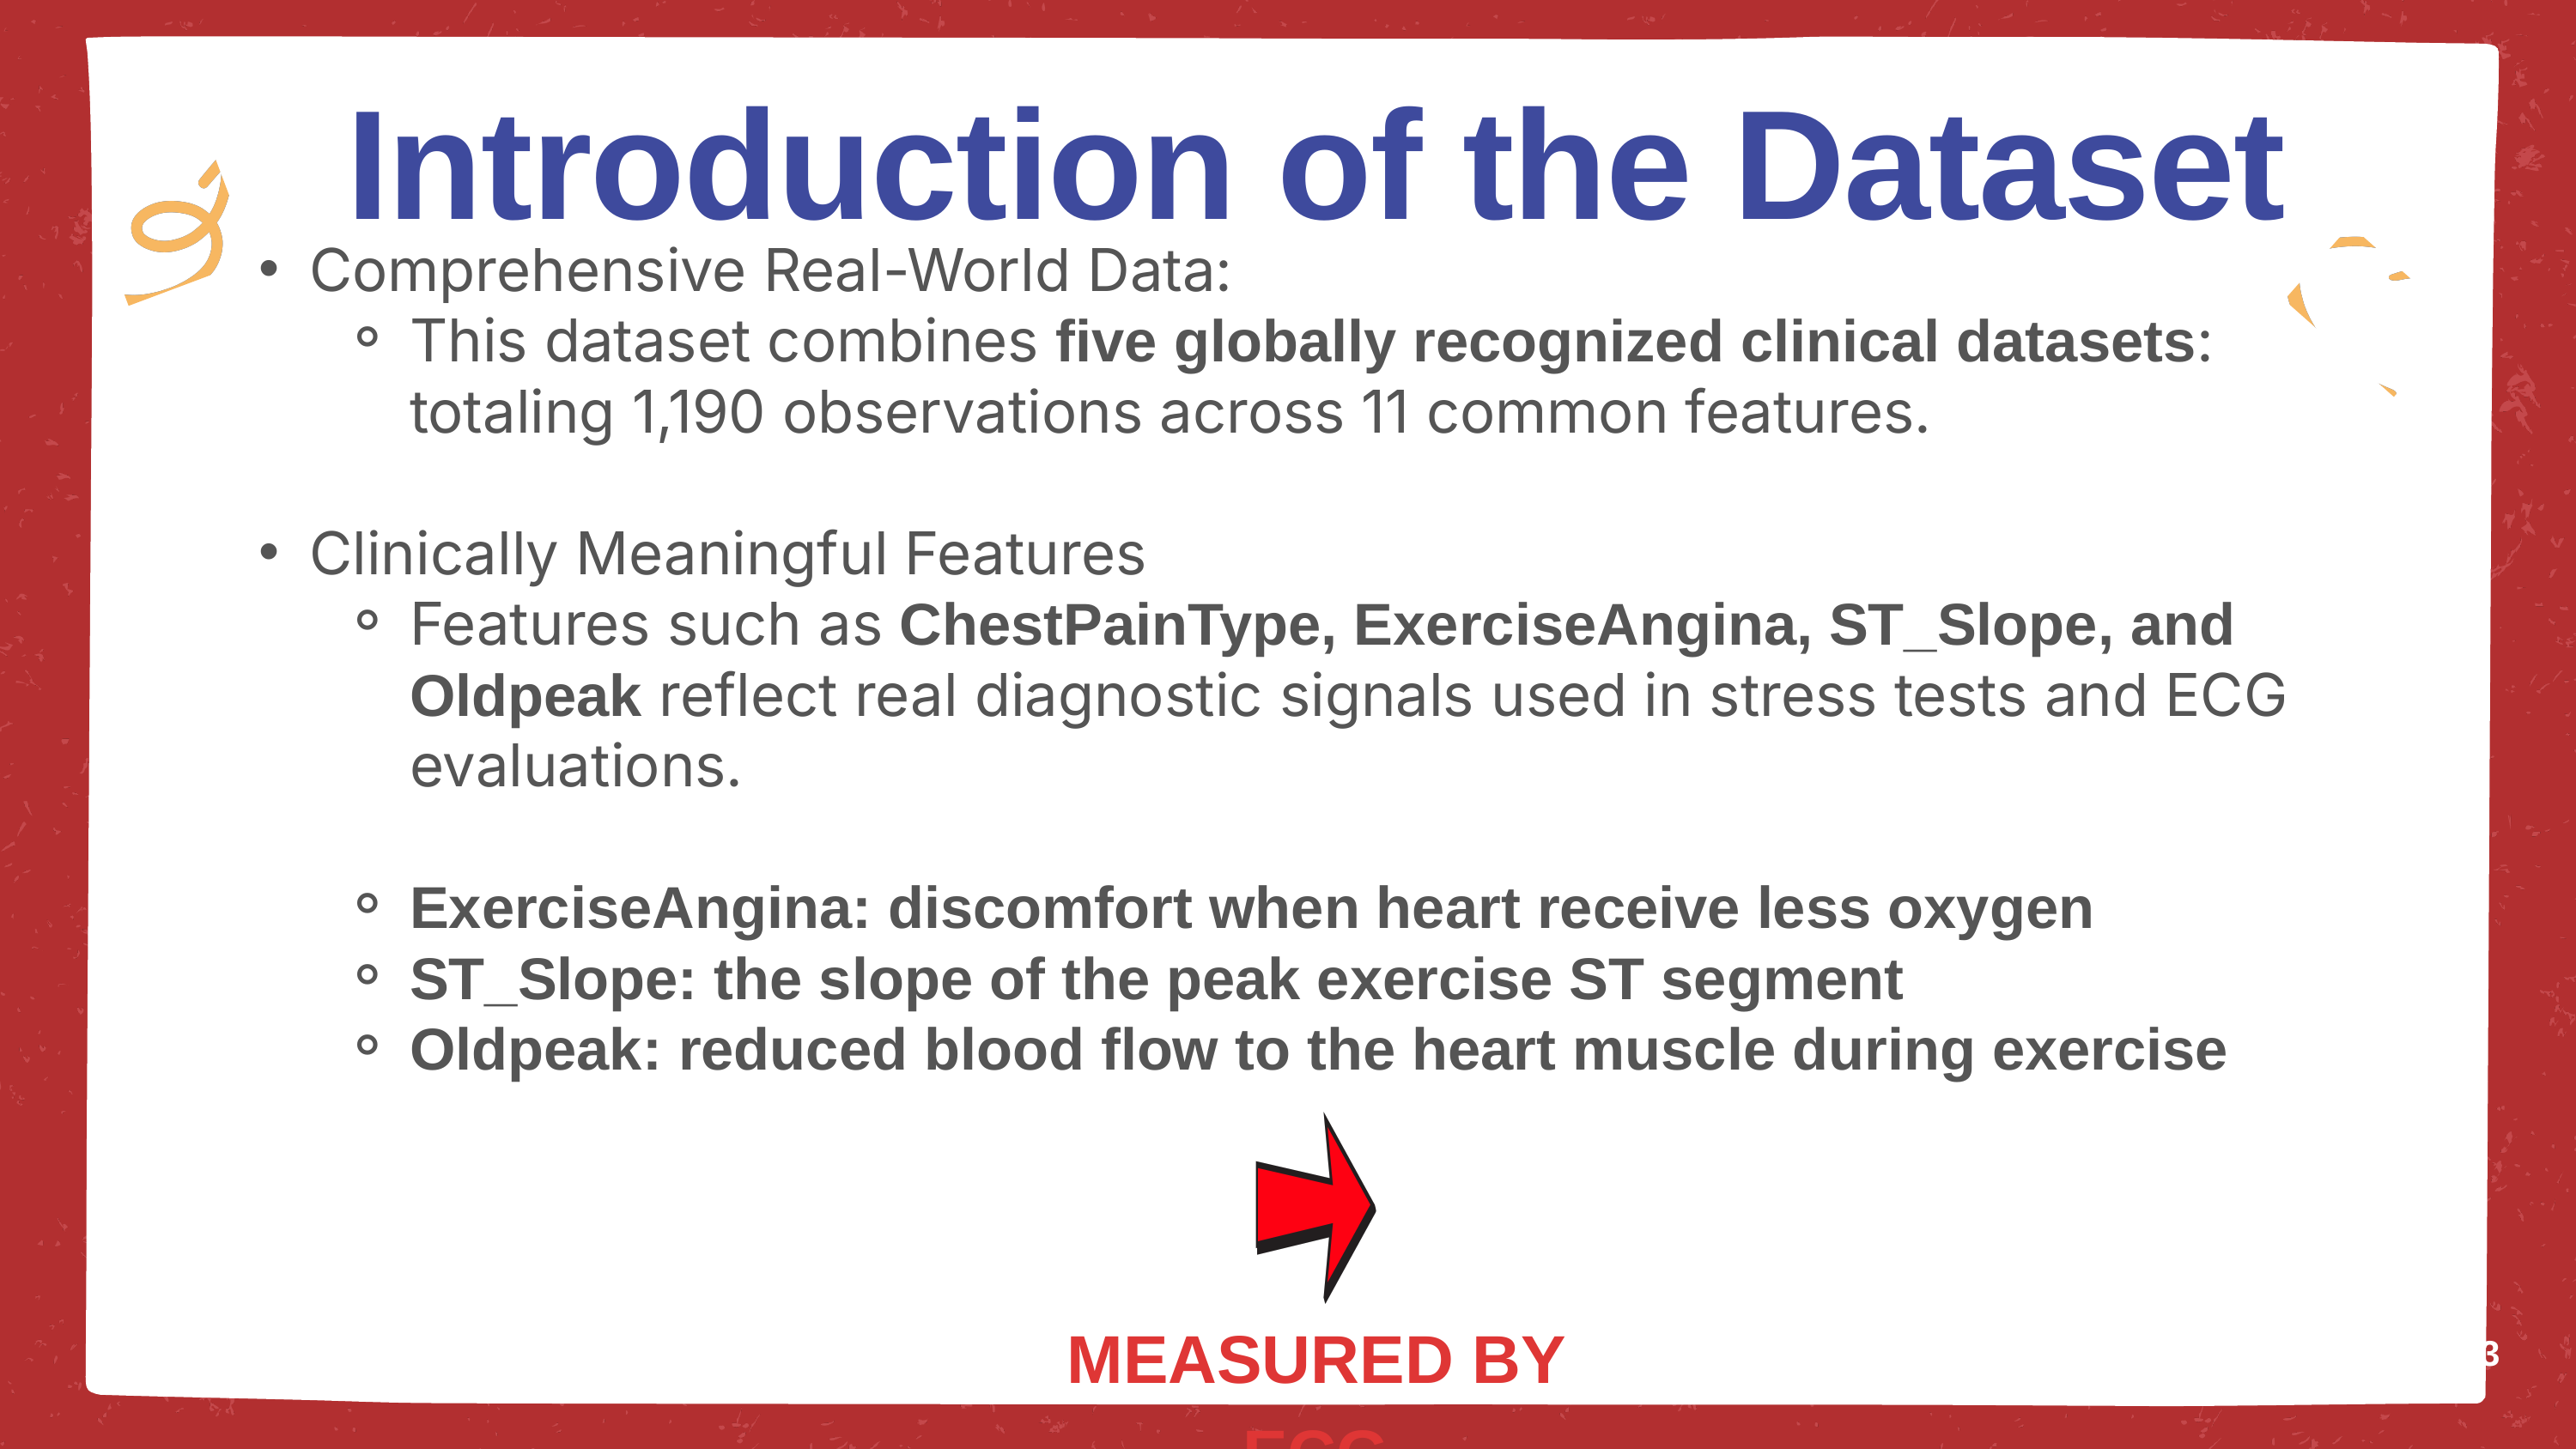

Introduction of the Dataset

Comprehensive Real-World Data:
This dataset combines five globally recognized clinical datasets: totaling 1,190 observations across 11 common features.

Clinically Meaningful Features
Features such as ChestPainType, ExerciseAngina, ST_Slope, and Oldpeak reflect real diagnostic signals used in stress tests and ECG evaluations.

ExerciseAngina: discomfort when heart receive less oxygen
ST_Slope: the slope of the peak exercise ST segment
Oldpeak: reduced blood flow to the heart muscle during exercise

MEASURED BY ECG
3